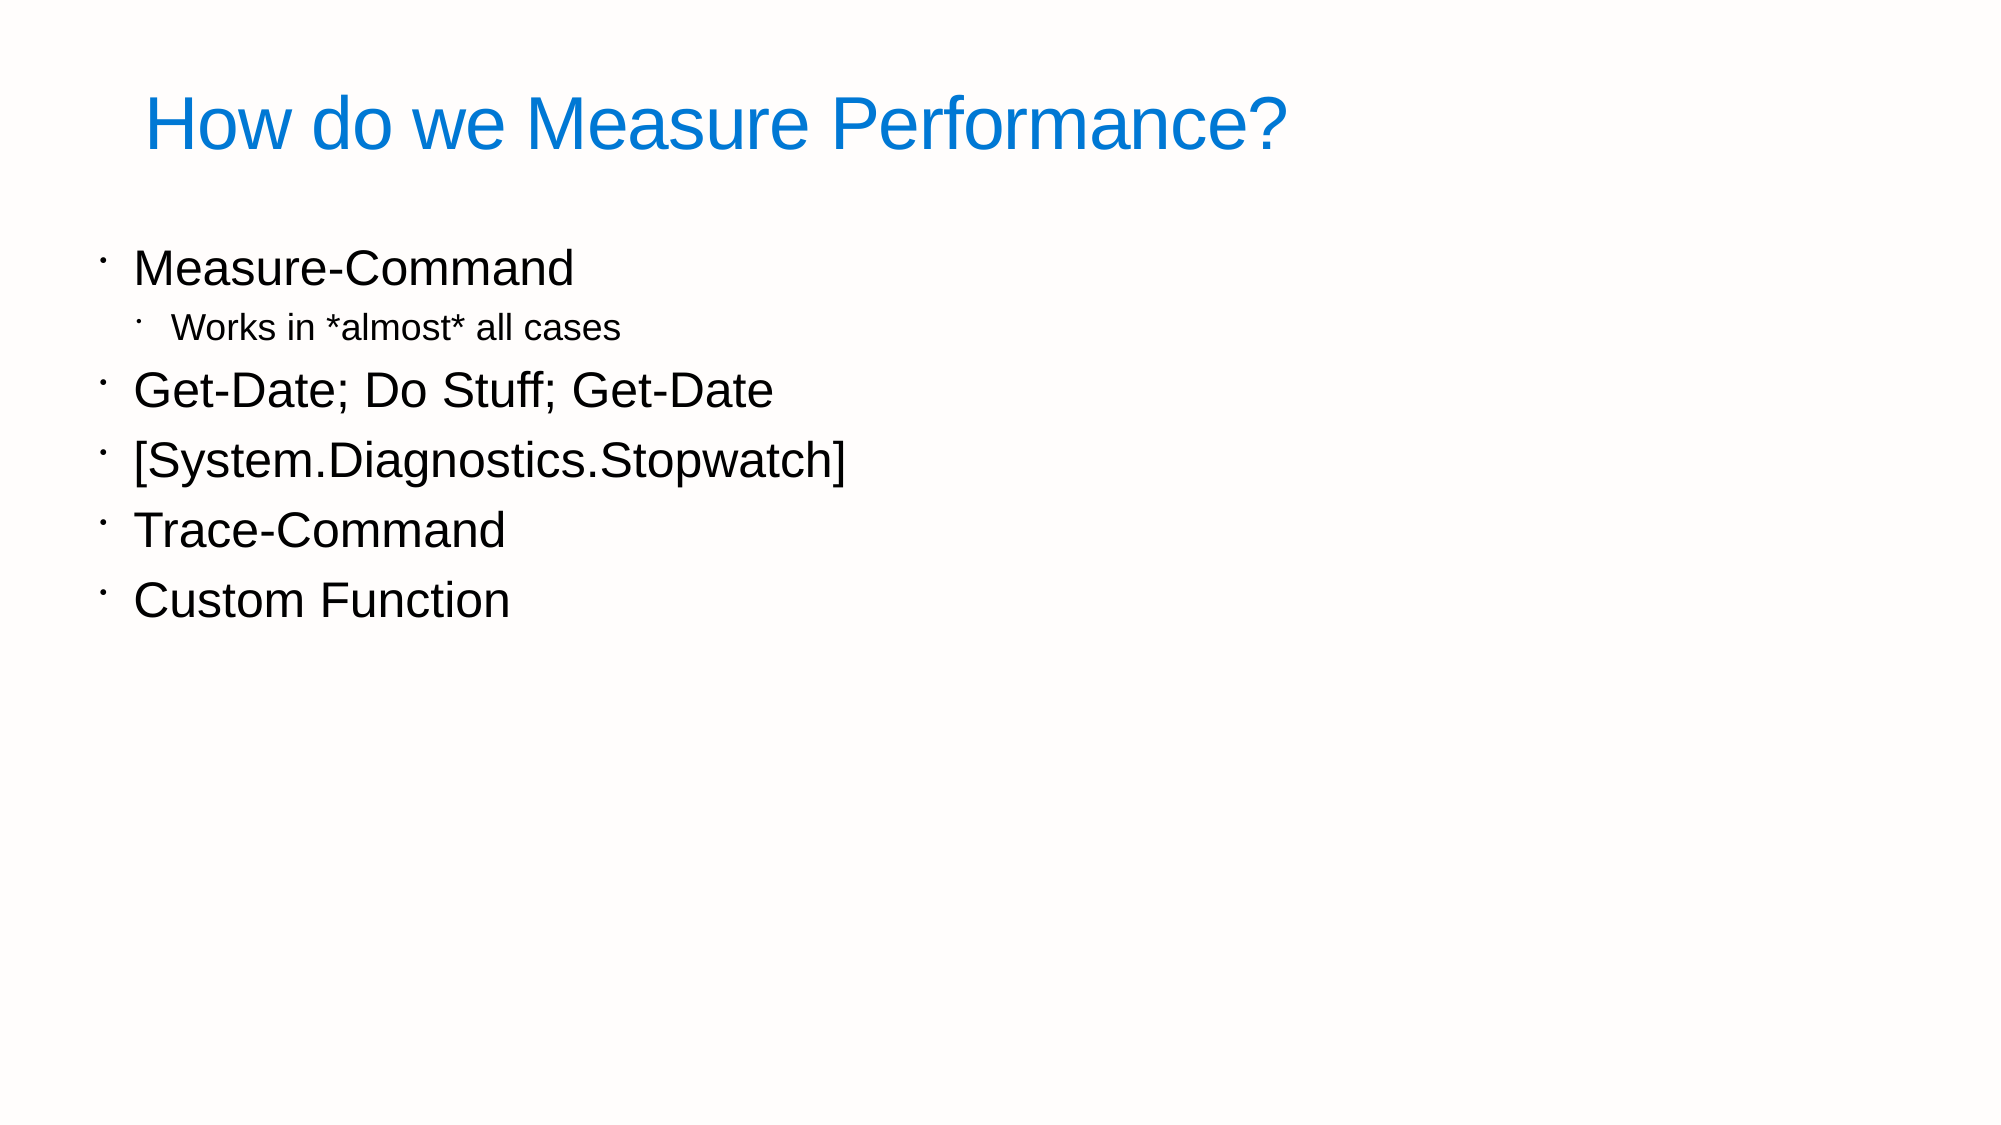

# How do we Measure Performance?
Measure-Command
Works in *almost* all cases
Get-Date; Do Stuff; Get-Date
[System.Diagnostics.Stopwatch]
Trace-Command
Custom Function